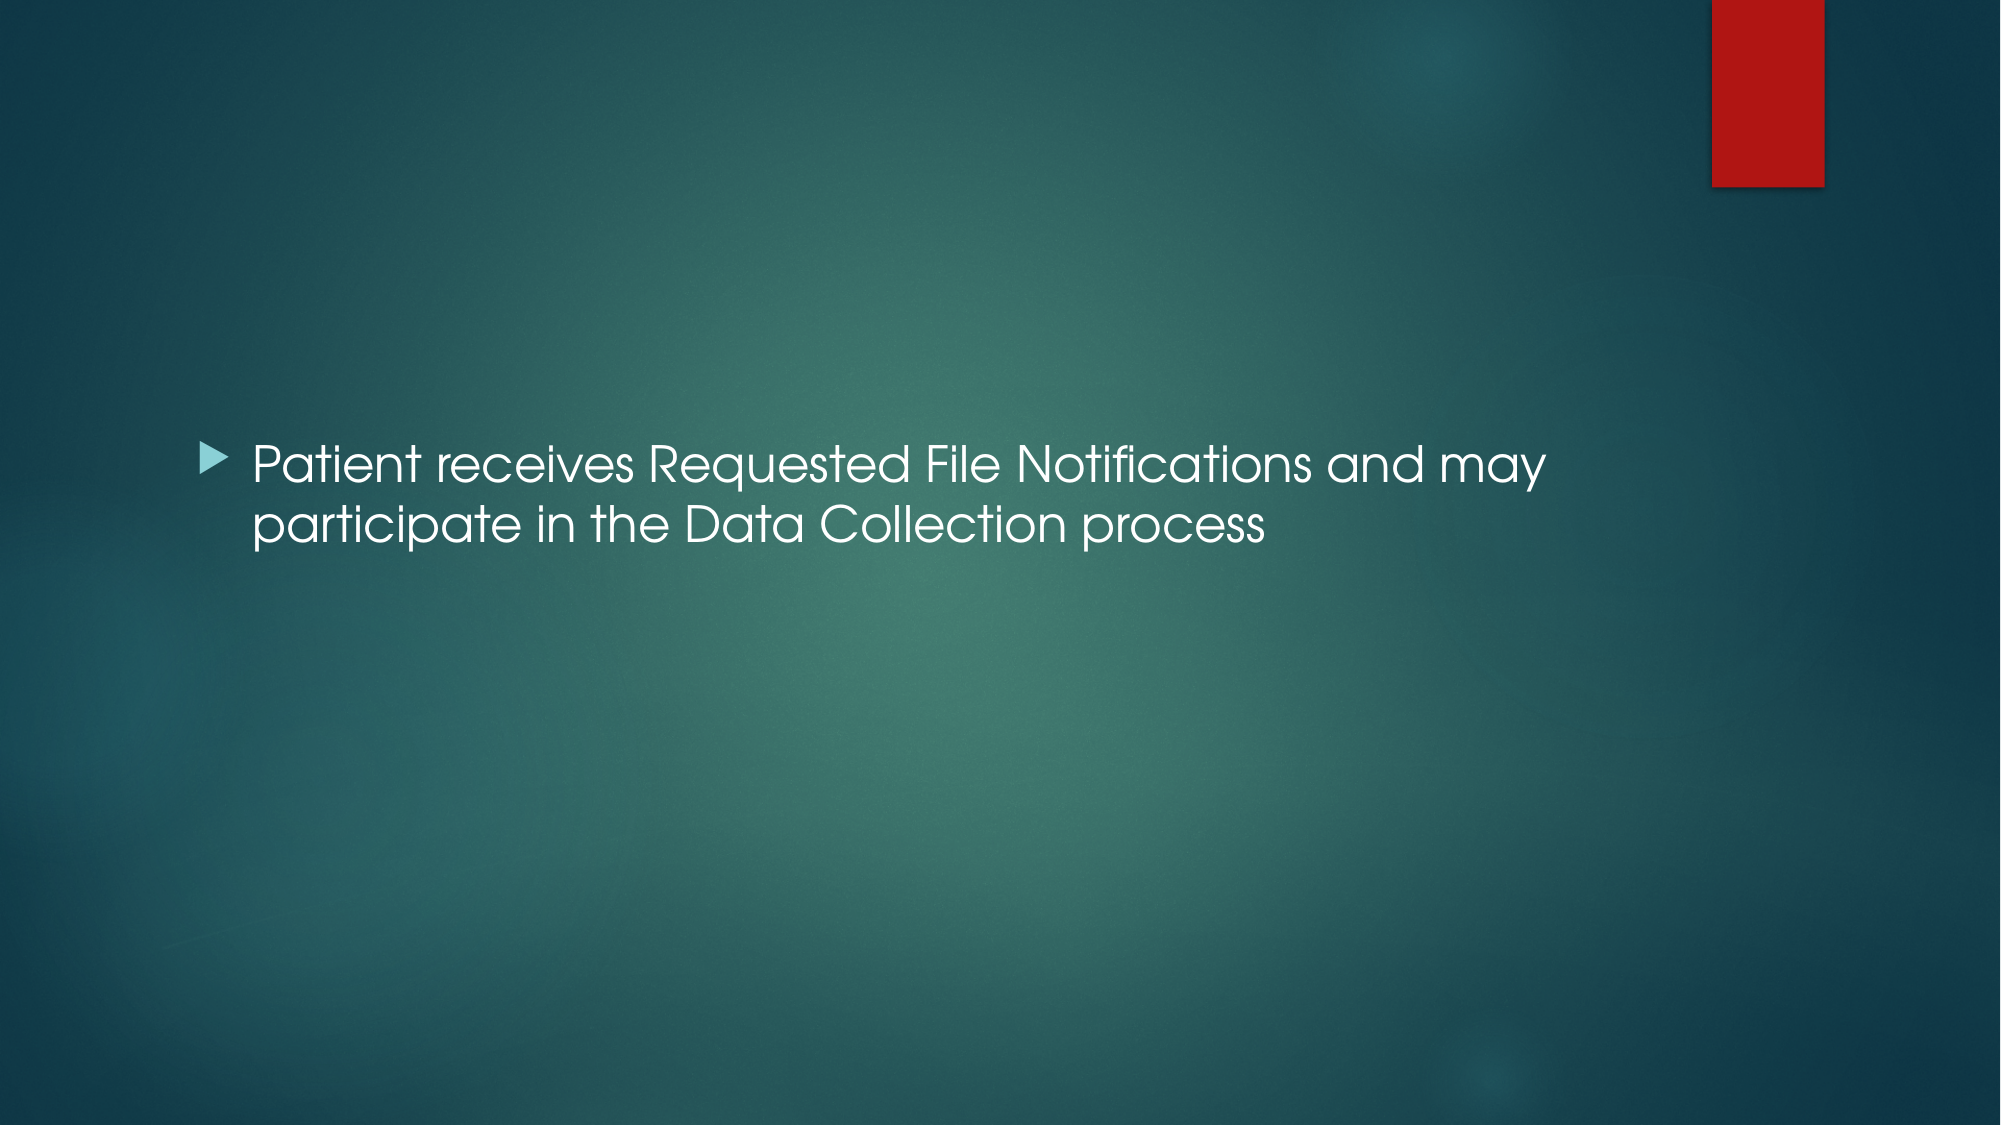

Patient receives Requested File Notifications and may participate in the Data Collection process